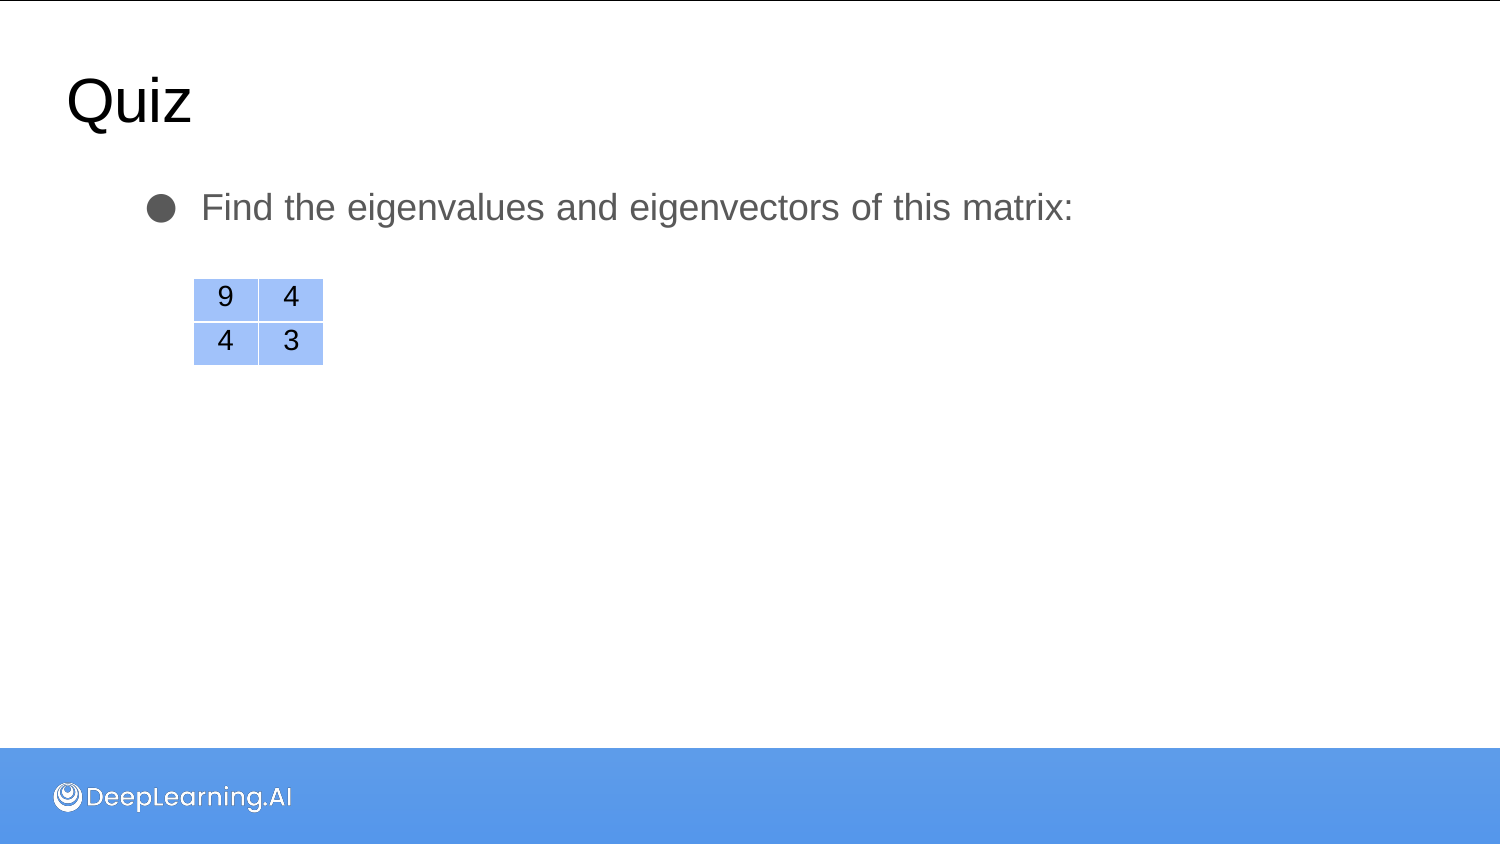

# Quiz
Find the eigenvalues and eigenvectors of this matrix:
| 9 | 4 |
| --- | --- |
| 4 | 3 |